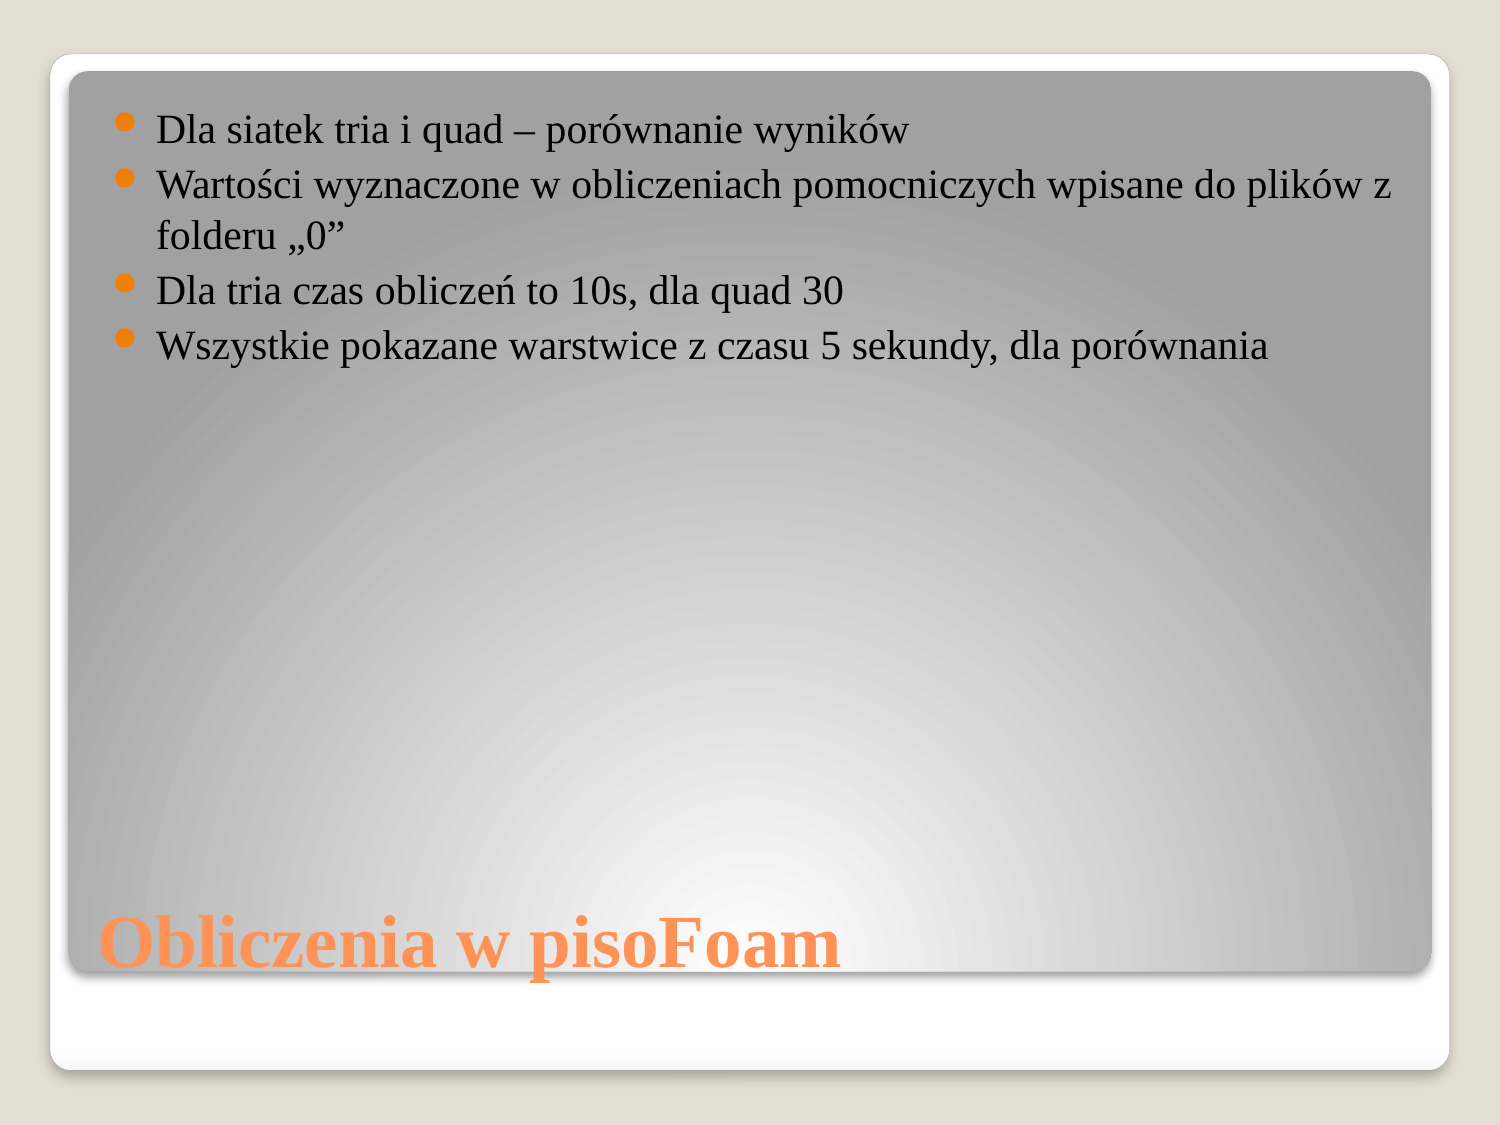

Dla siatek tria i quad – porównanie wyników
Wartości wyznaczone w obliczeniach pomocniczych wpisane do plików z folderu „0”
Dla tria czas obliczeń to 10s, dla quad 30
Wszystkie pokazane warstwice z czasu 5 sekundy, dla porównania
# Obliczenia w pisoFoam